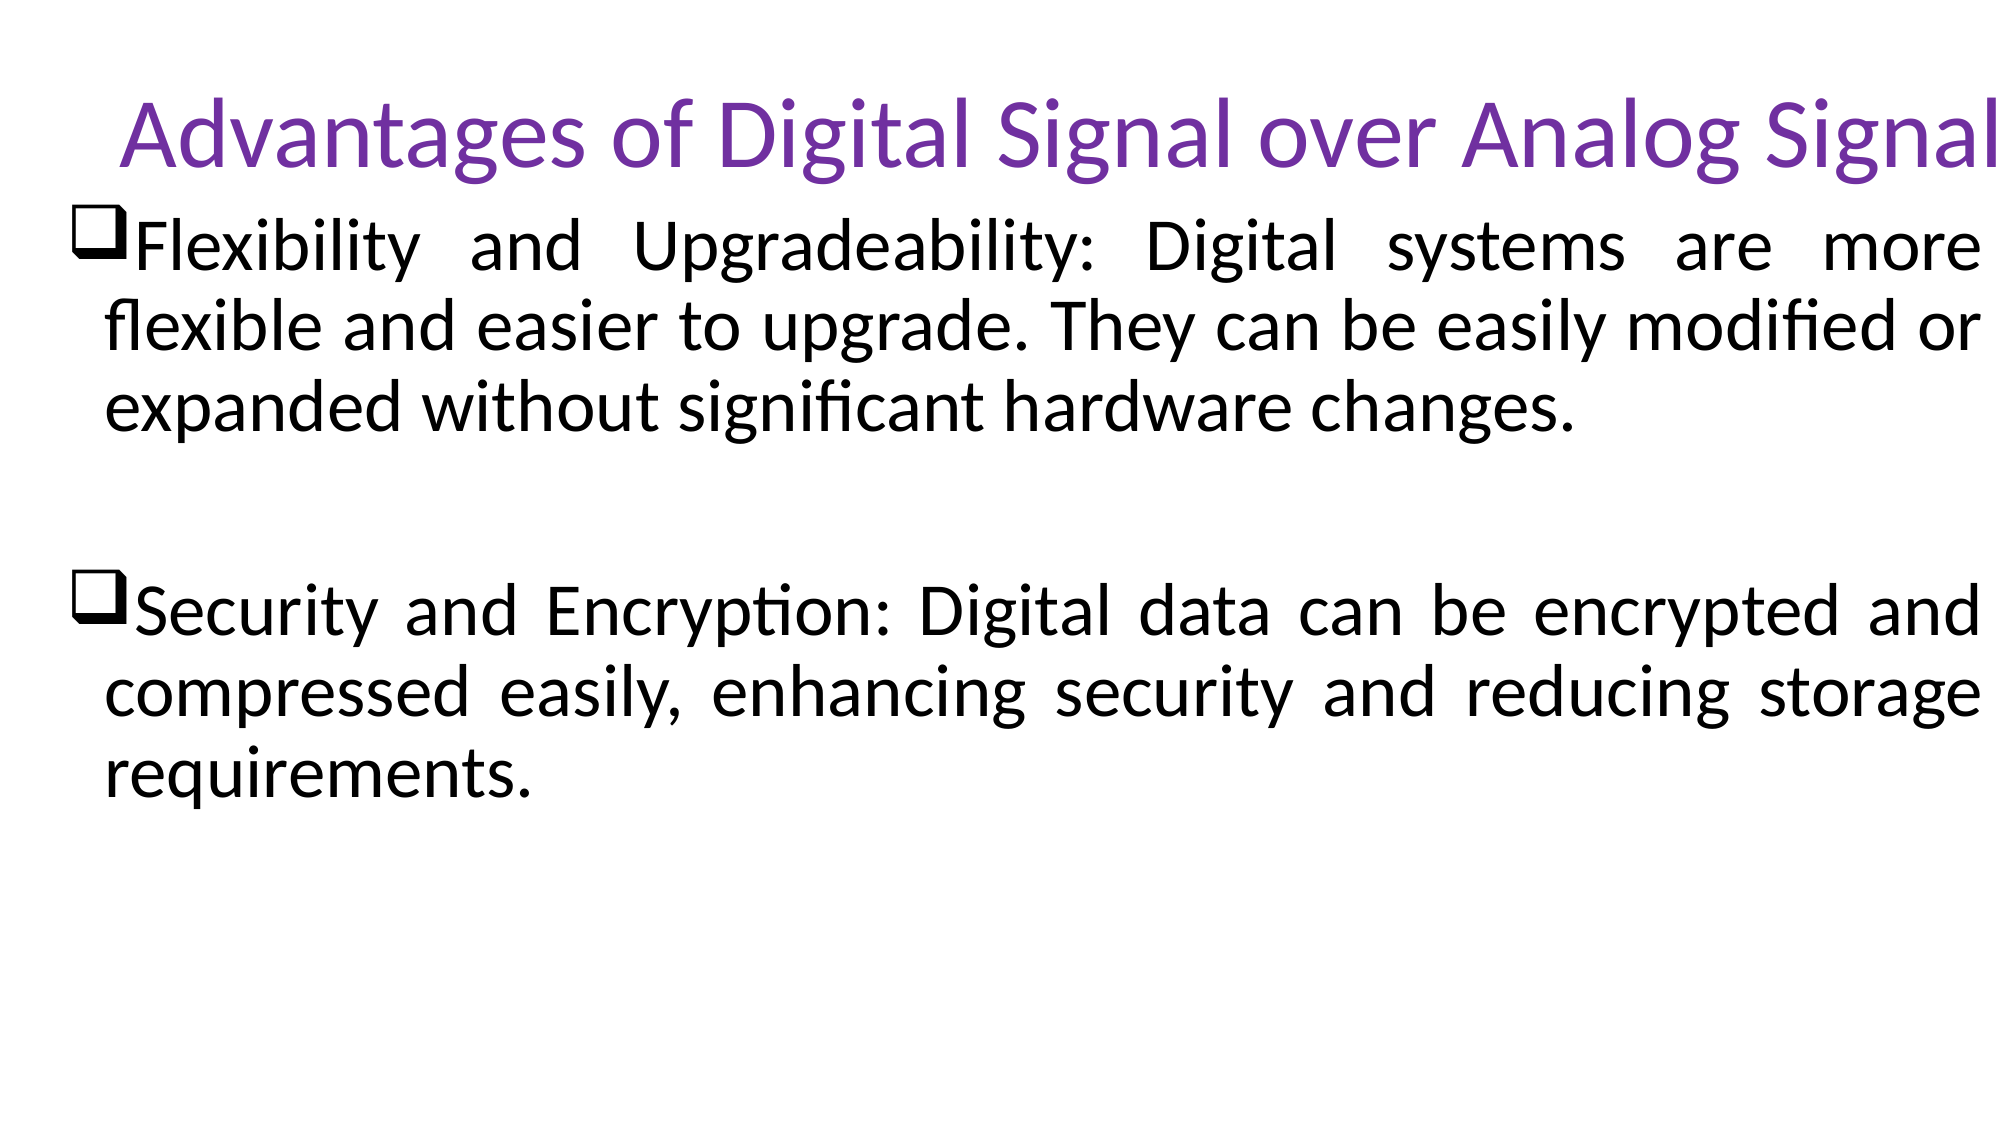

# Advantages of Digital Signal over Analog Signal
Flexibility and Upgradeability: Digital systems are more flexible and easier to upgrade. They can be easily modified or expanded without significant hardware changes.

Security and Encryption: Digital data can be encrypted and compressed easily, enhancing security and reducing storage requirements.